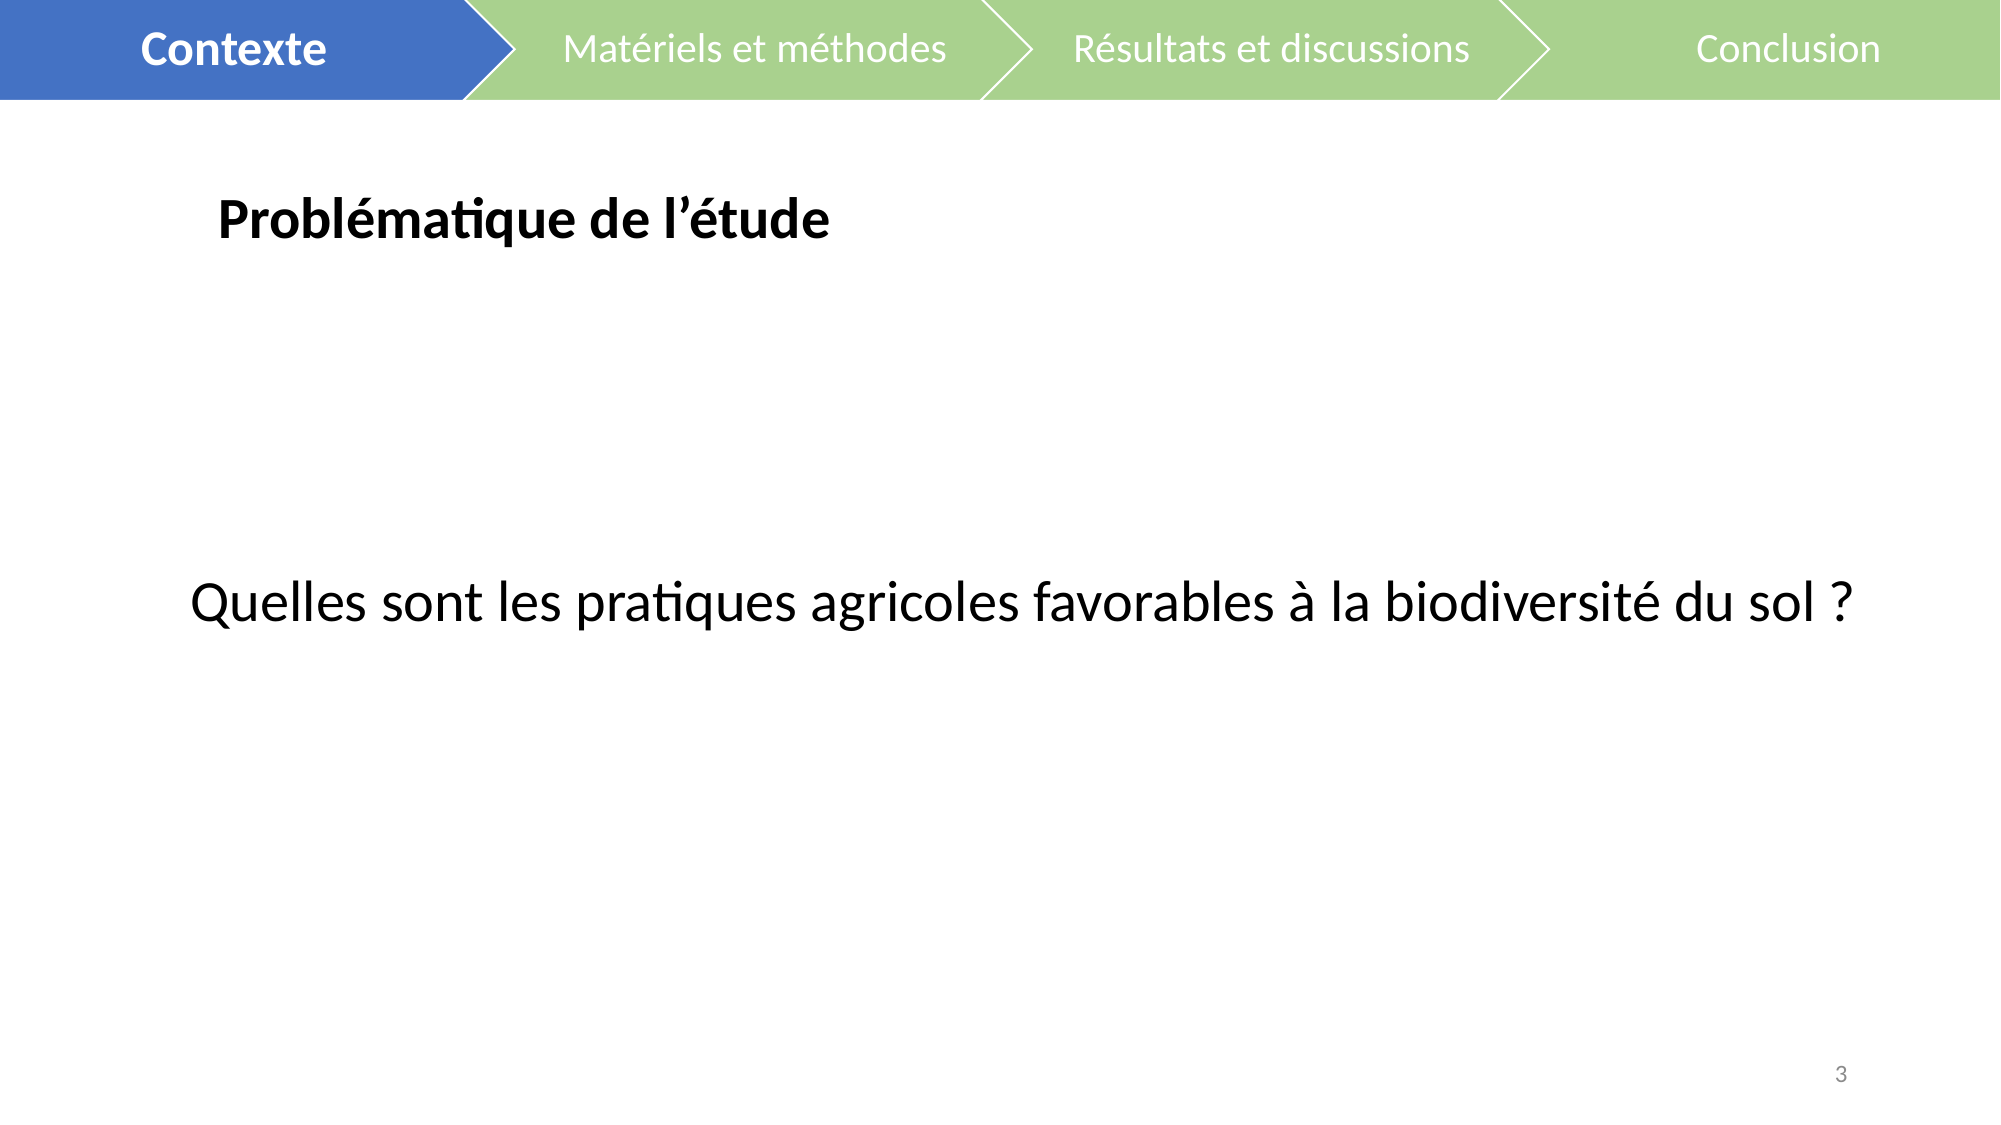

Contexte
Matériels et méthodes
Résultats et discussions
Conclusion
Problématique de l’étude
Quelles sont les pratiques agricoles favorables à la biodiversité du sol ?
3